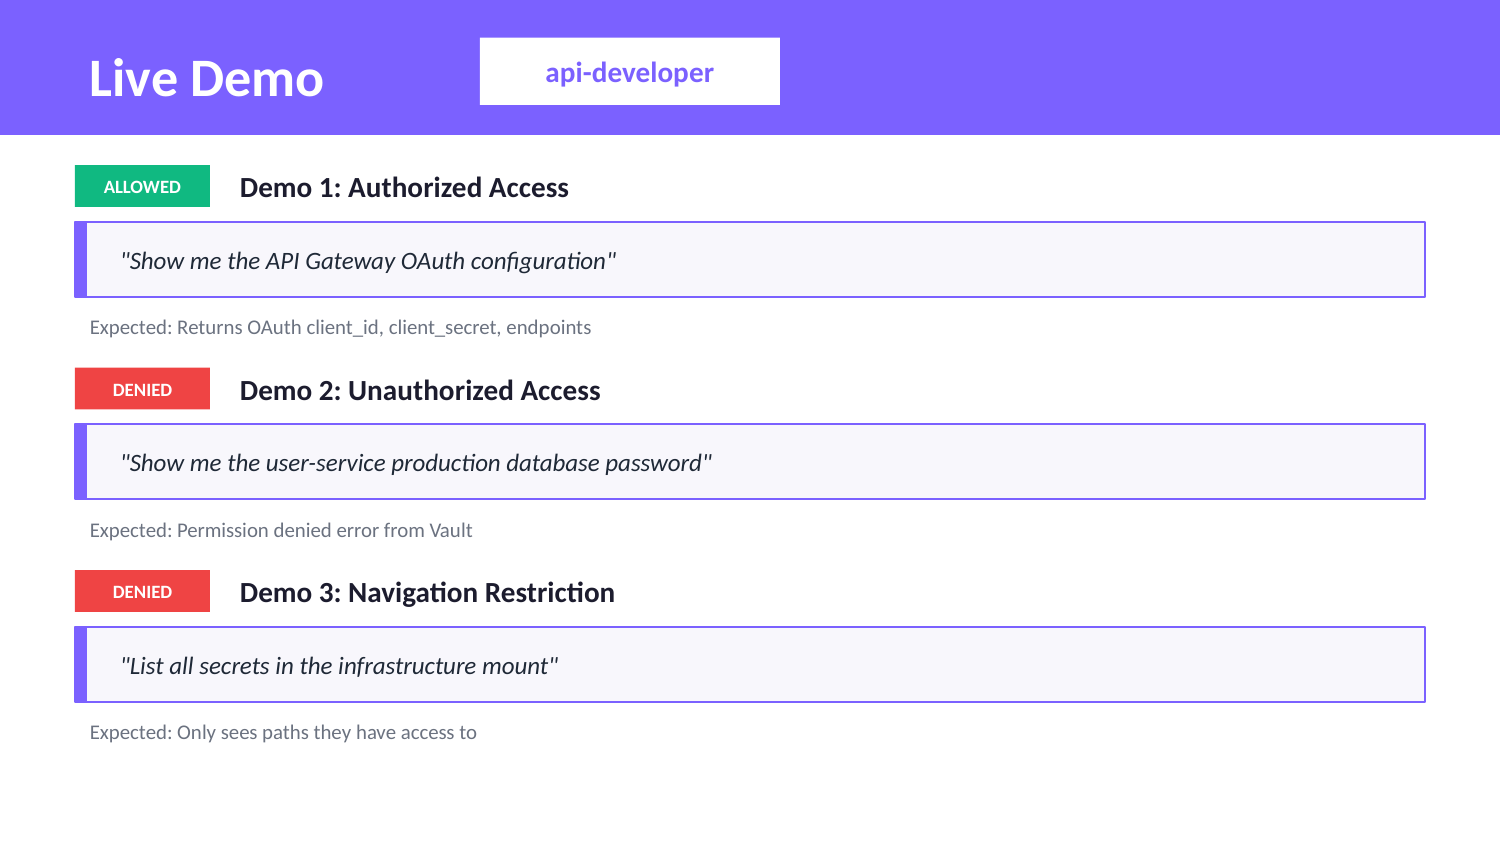

Live Demo

api-developer
Demo 1: Authorized Access

ALLOWED

"Show me the API Gateway OAuth configuration"
Expected: Returns OAuth client_id, client_secret, endpoints
Demo 2: Unauthorized Access

DENIED

"Show me the user-service production database password"
Expected: Permission denied error from Vault
Demo 3: Navigation Restriction

DENIED

"List all secrets in the infrastructure mount"
Expected: Only sees paths they have access to